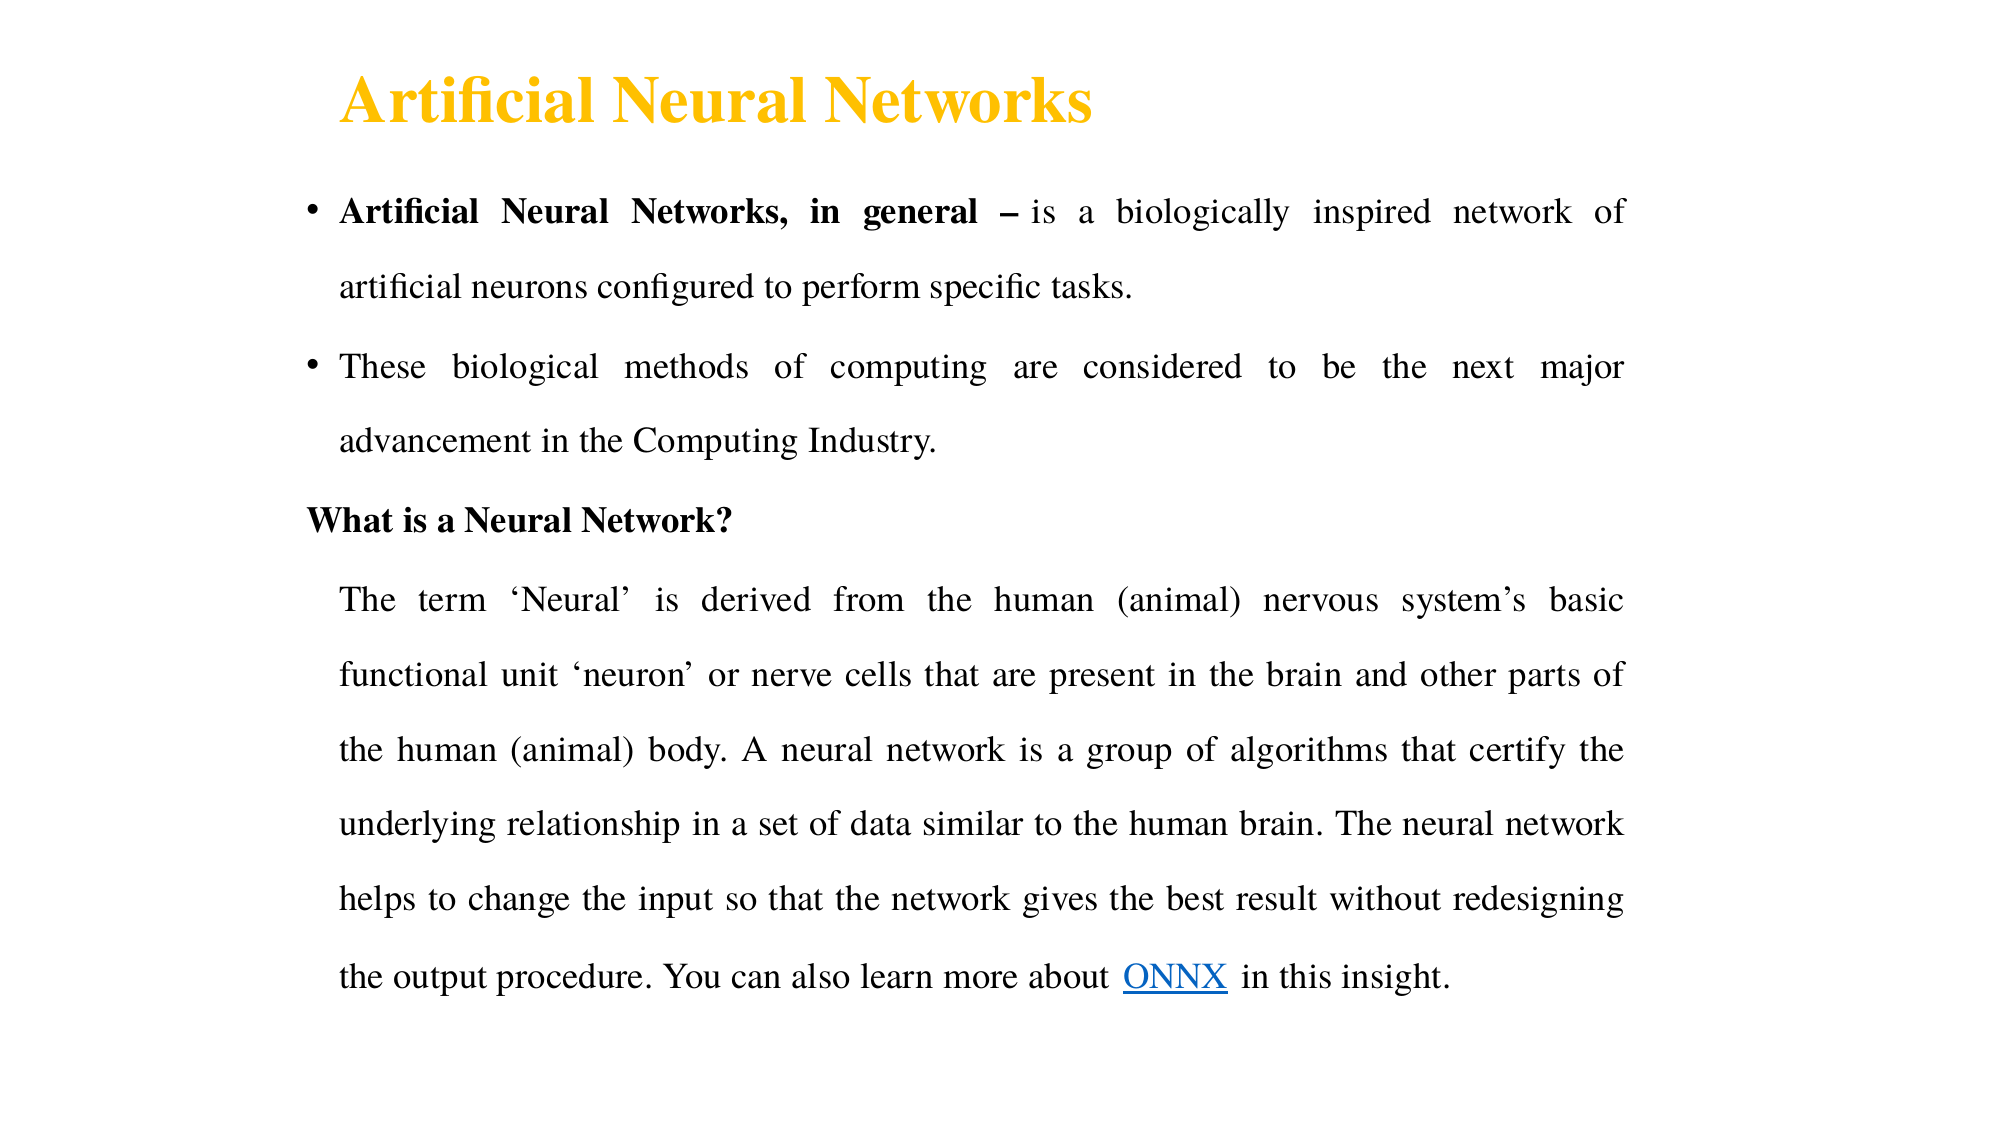

# Artificial Neural Networks
Artificial Neural Networks, in general – is a biologically inspired network of artificial neurons configured to perform specific tasks.
These biological methods of computing are considered to be the next major advancement in the Computing Industry.
What is a Neural Network?
	The term ‘Neural’ is derived from the human (animal) nervous system’s basic functional unit ‘neuron’ or nerve cells that are present in the brain and other parts of the human (animal) body. A neural network is a group of algorithms that certify the underlying relationship in a set of data similar to the human brain. The neural network helps to change the input so that the network gives the best result without redesigning the output procedure. You can also learn more about ONNX in this insight.